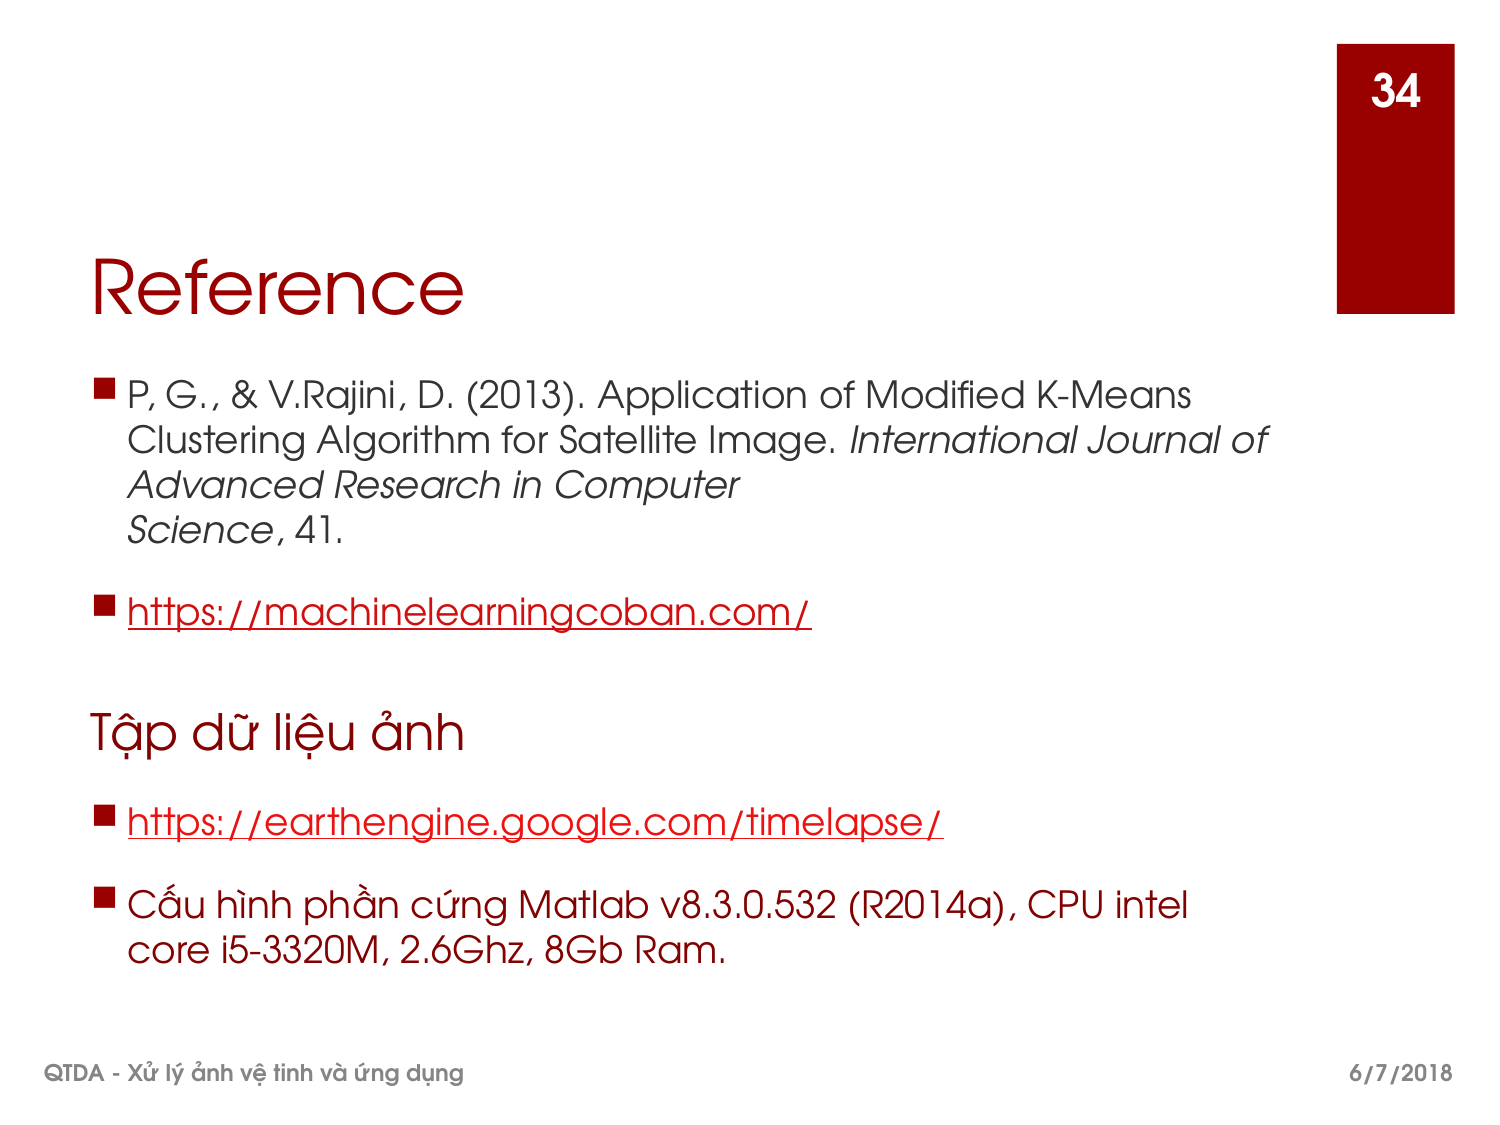

34
# Reference
P, G., & V.Rajini, D. (2013). Application of Modified K-Means Clustering Algorithm for Satellite Image. International Journal of Advanced Research in Computer
Science, 41.
https://machinelearningcoban.com/

Tập dữ liệu ảnh
https://earthengine.google.com/timelapse/
Cấu hình phần cứng Matlab v8.3.0.532 (R2014a), CPU intel core i5-3320M, 2.6Ghz, 8Gb Ram.

QTDA - Xử lý ảnh vệ tinh và ứng dụng
6/7/2018